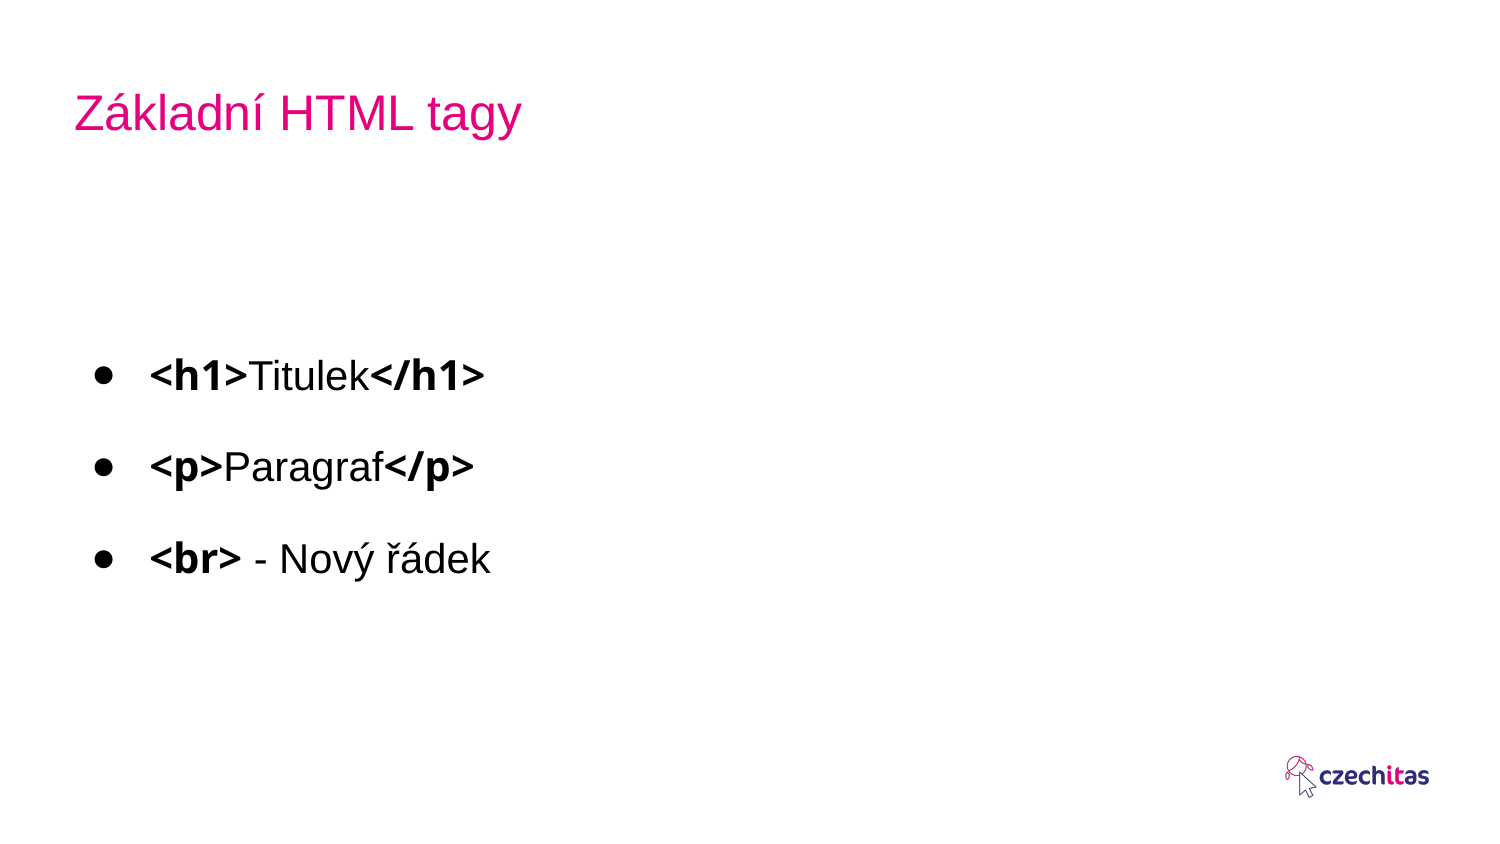

# Základní HTML tagy
<h1>Titulek</h1>
<p>Paragraf</p>
<br> - Nový řádek